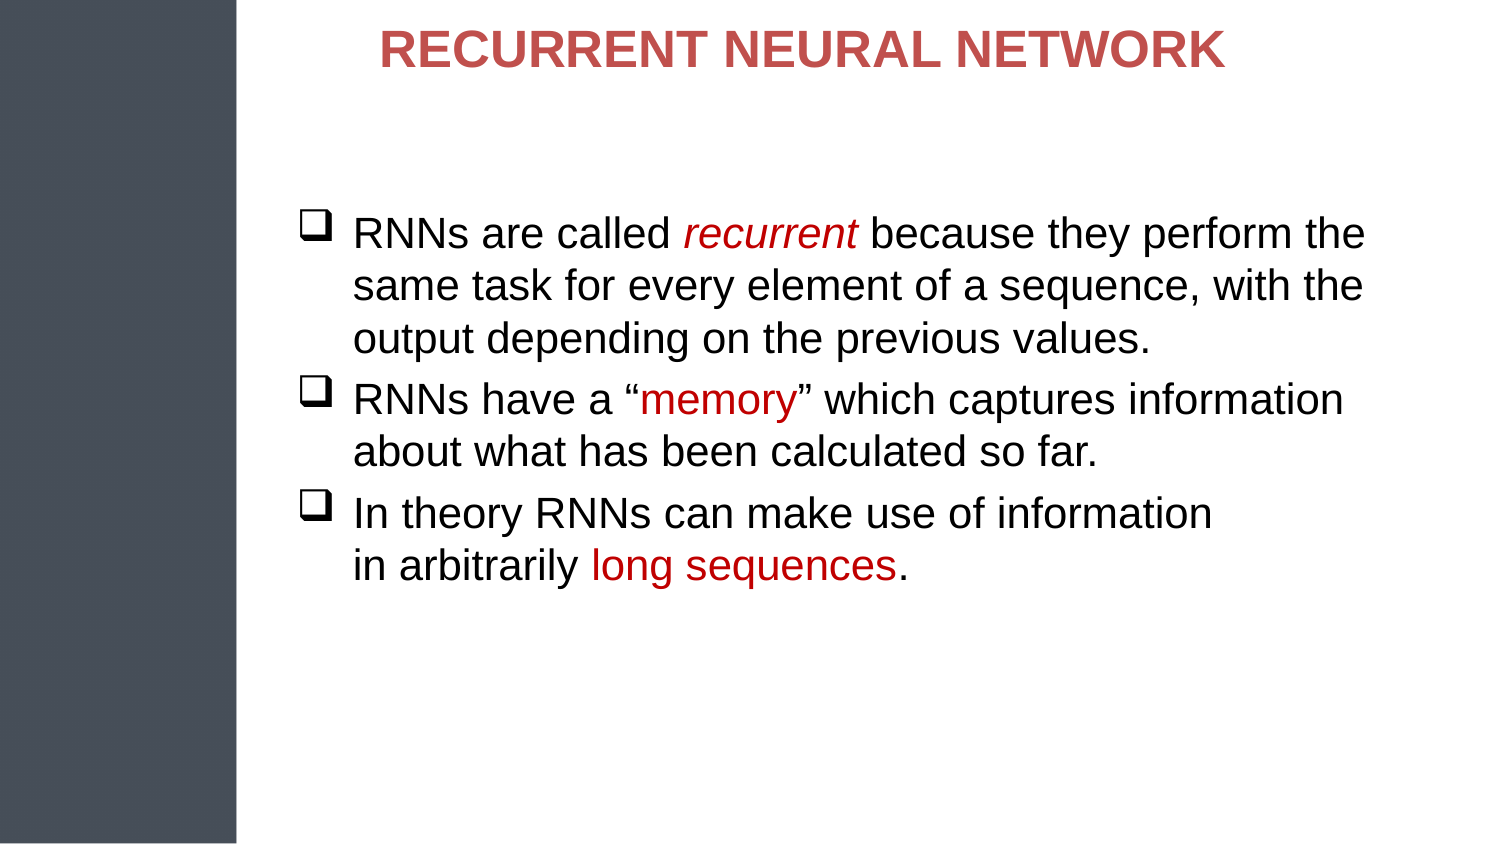

# RECURRENT NEURAL NETWORK
RNNs are called recurrent because they perform the same task for every element of a sequence, with the output depending on the previous values.
RNNs have a “memory” which captures information about what has been calculated so far.
In theory RNNs can make use of information in arbitrarily long sequences.